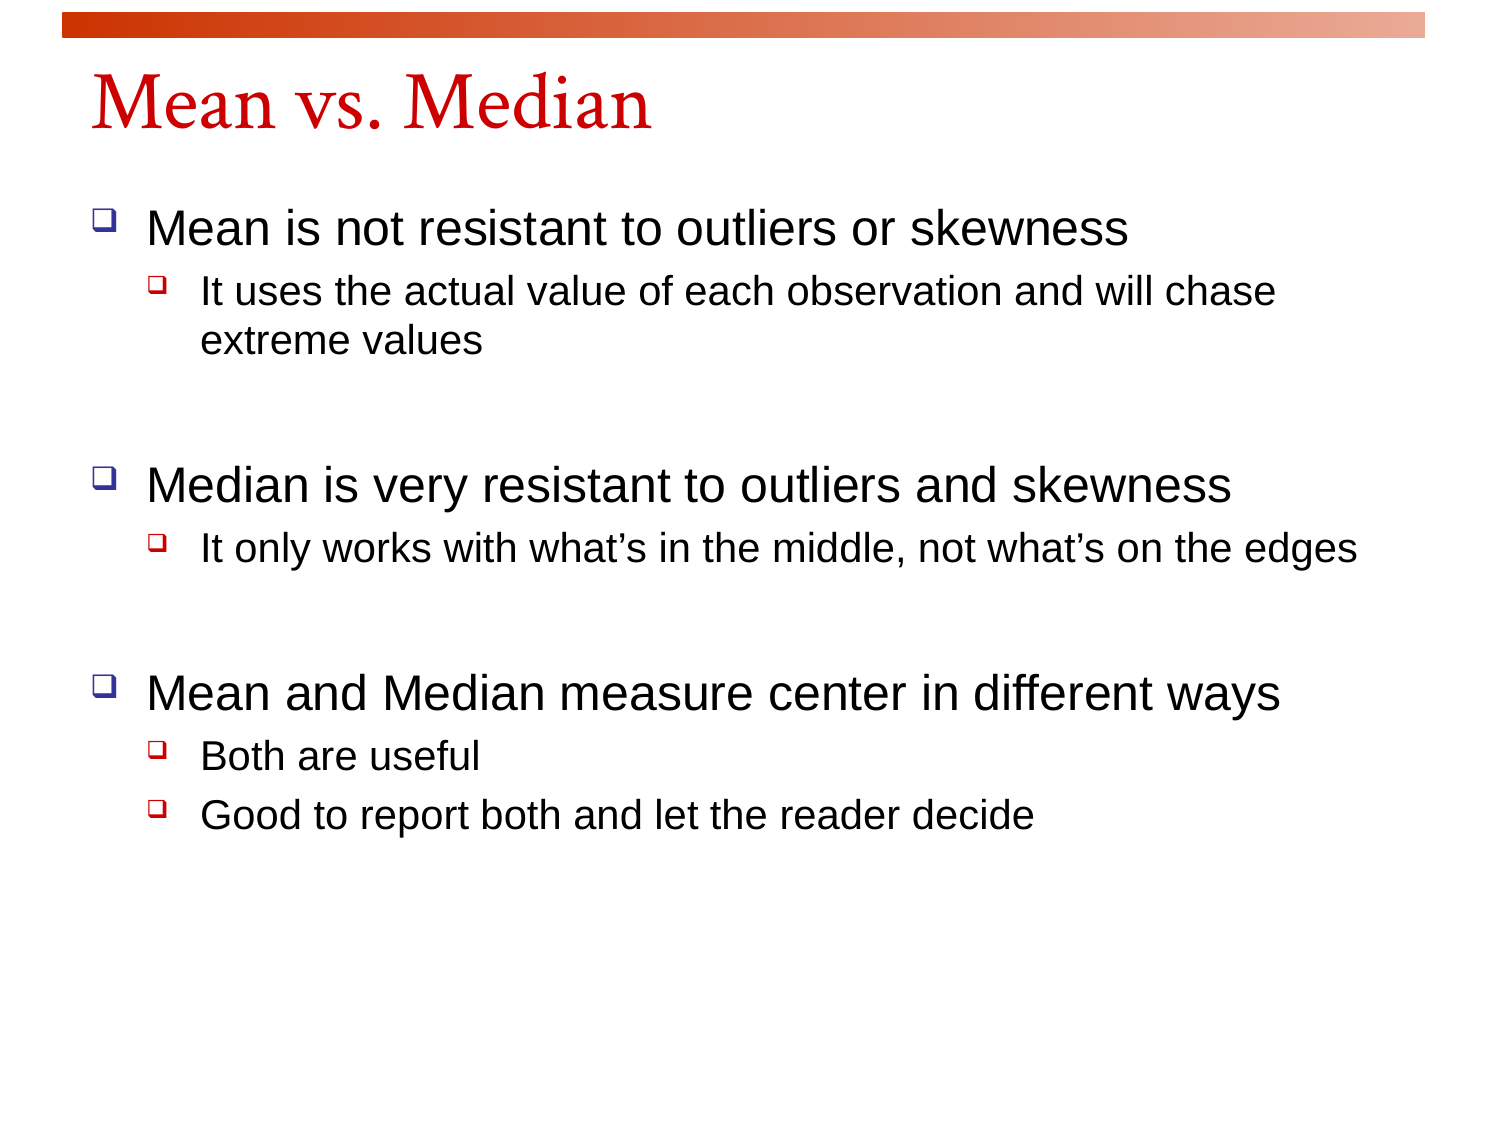

Mean vs. Median
Mean is not resistant to outliers or skewness
It uses the actual value of each observation and will chase extreme values

Median is very resistant to outliers and skewness
It only works with what’s in the middle, not what’s on the edges

Mean and Median measure center in different ways
Both are useful
Good to report both and let the reader decide